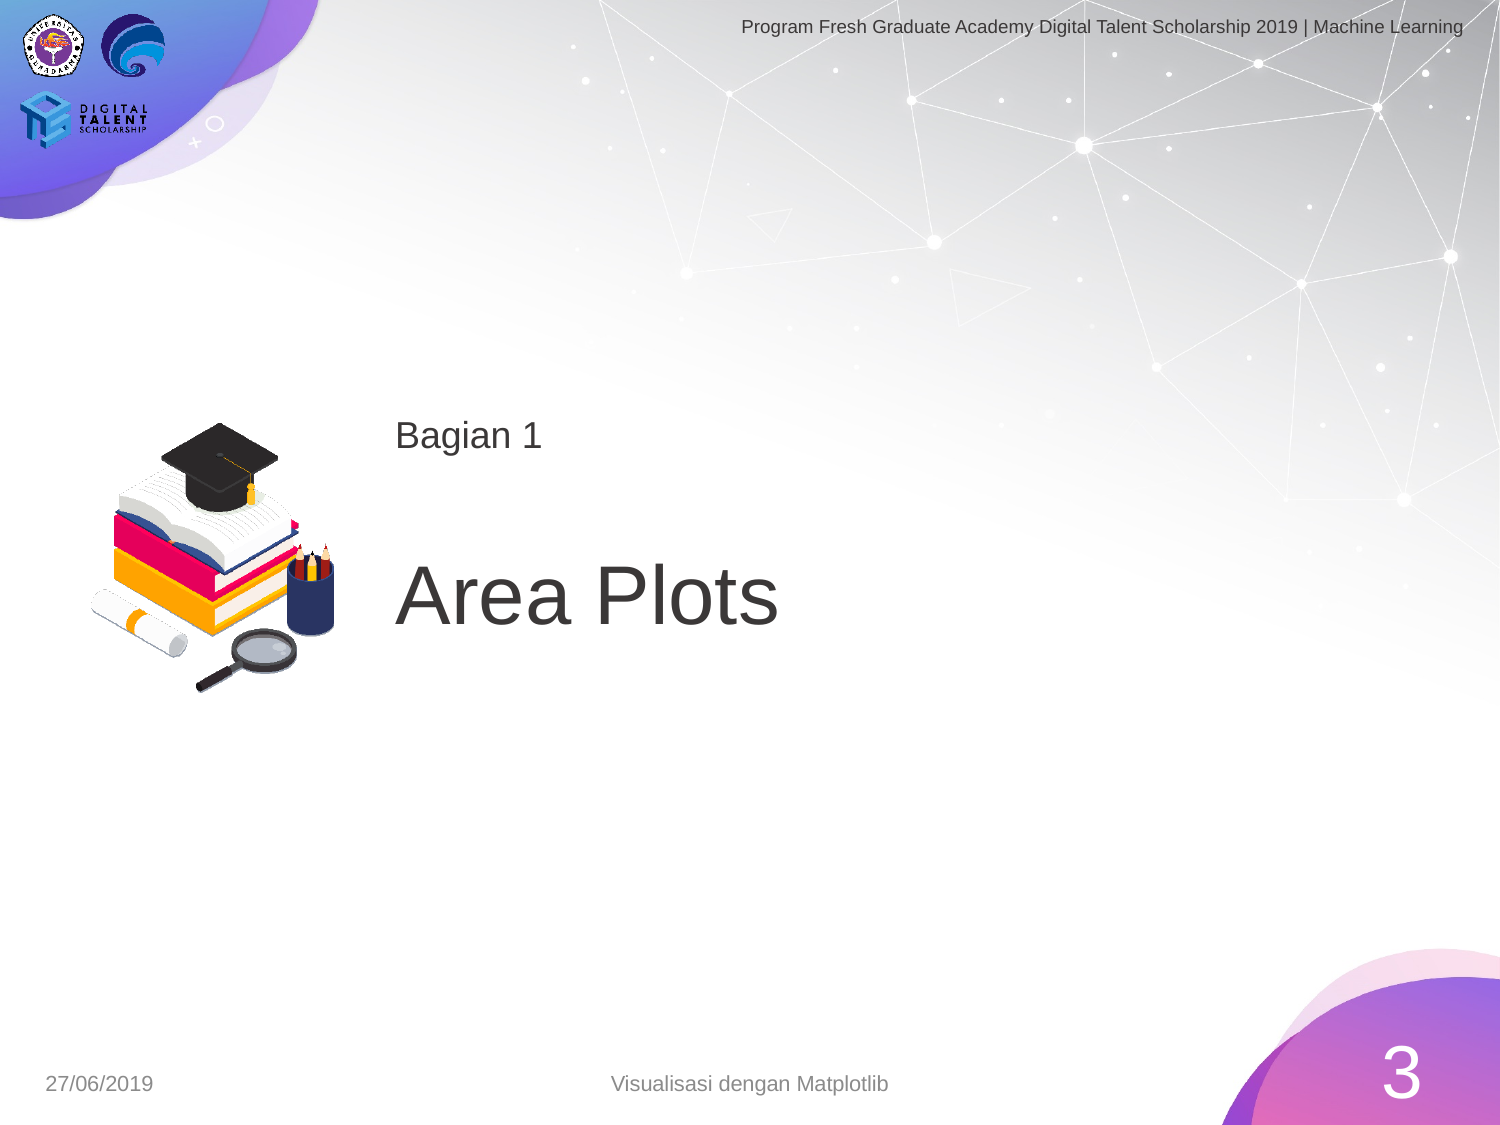

Bagian 1
# Area Plots
3
27/06/2019
Visualisasi dengan Matplotlib